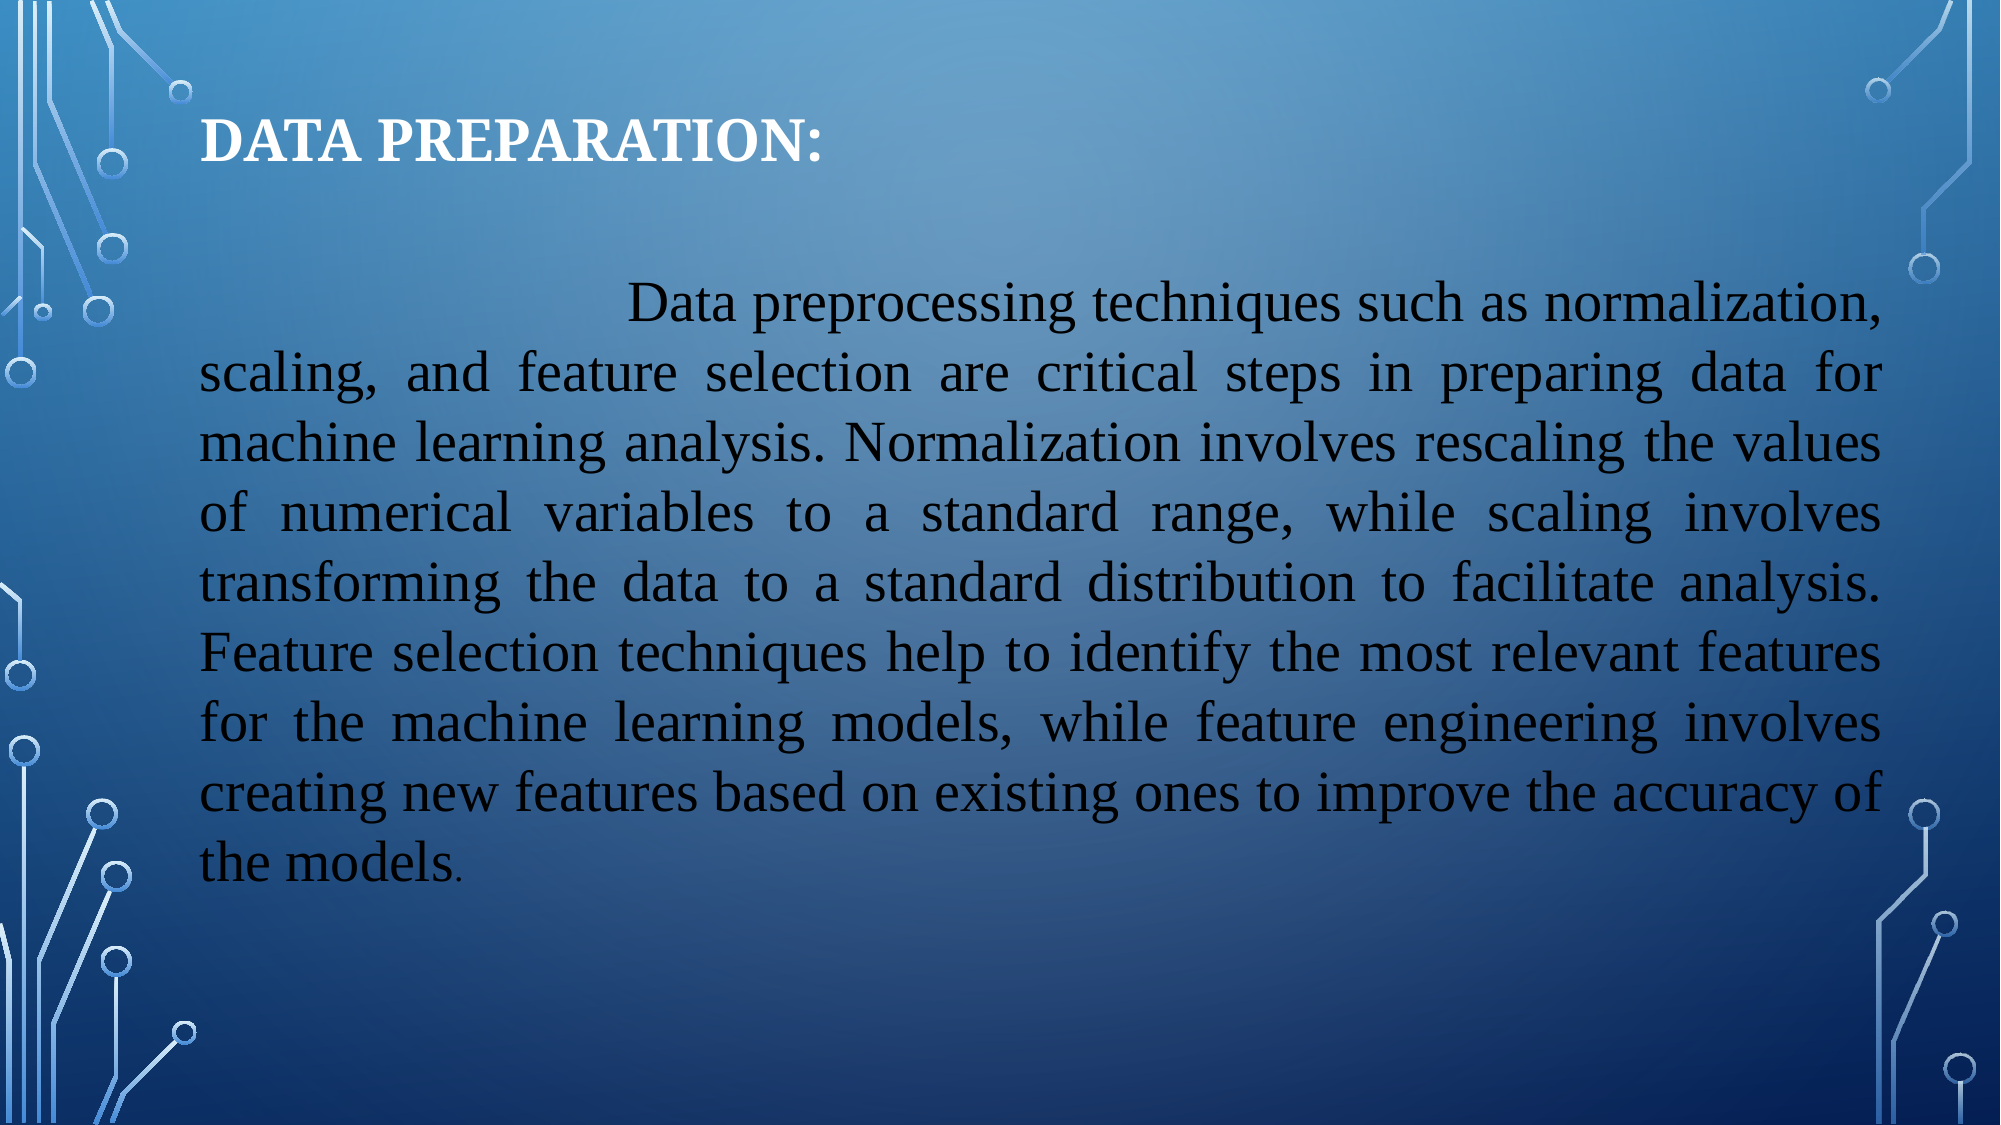

DATA PREPARATION:

                                             Data preprocessing techniques such as normalization, scaling, and feature selection are critical steps in preparing data for machine learning analysis. Normalization involves rescaling the values of numerical variables to a standard range, while scaling involves transforming the data to a standard distribution to facilitate analysis. Feature selection techniques help to identify the most relevant features for the machine learning models, while feature engineering involves creating new features based on existing ones to improve the accuracy of the models.